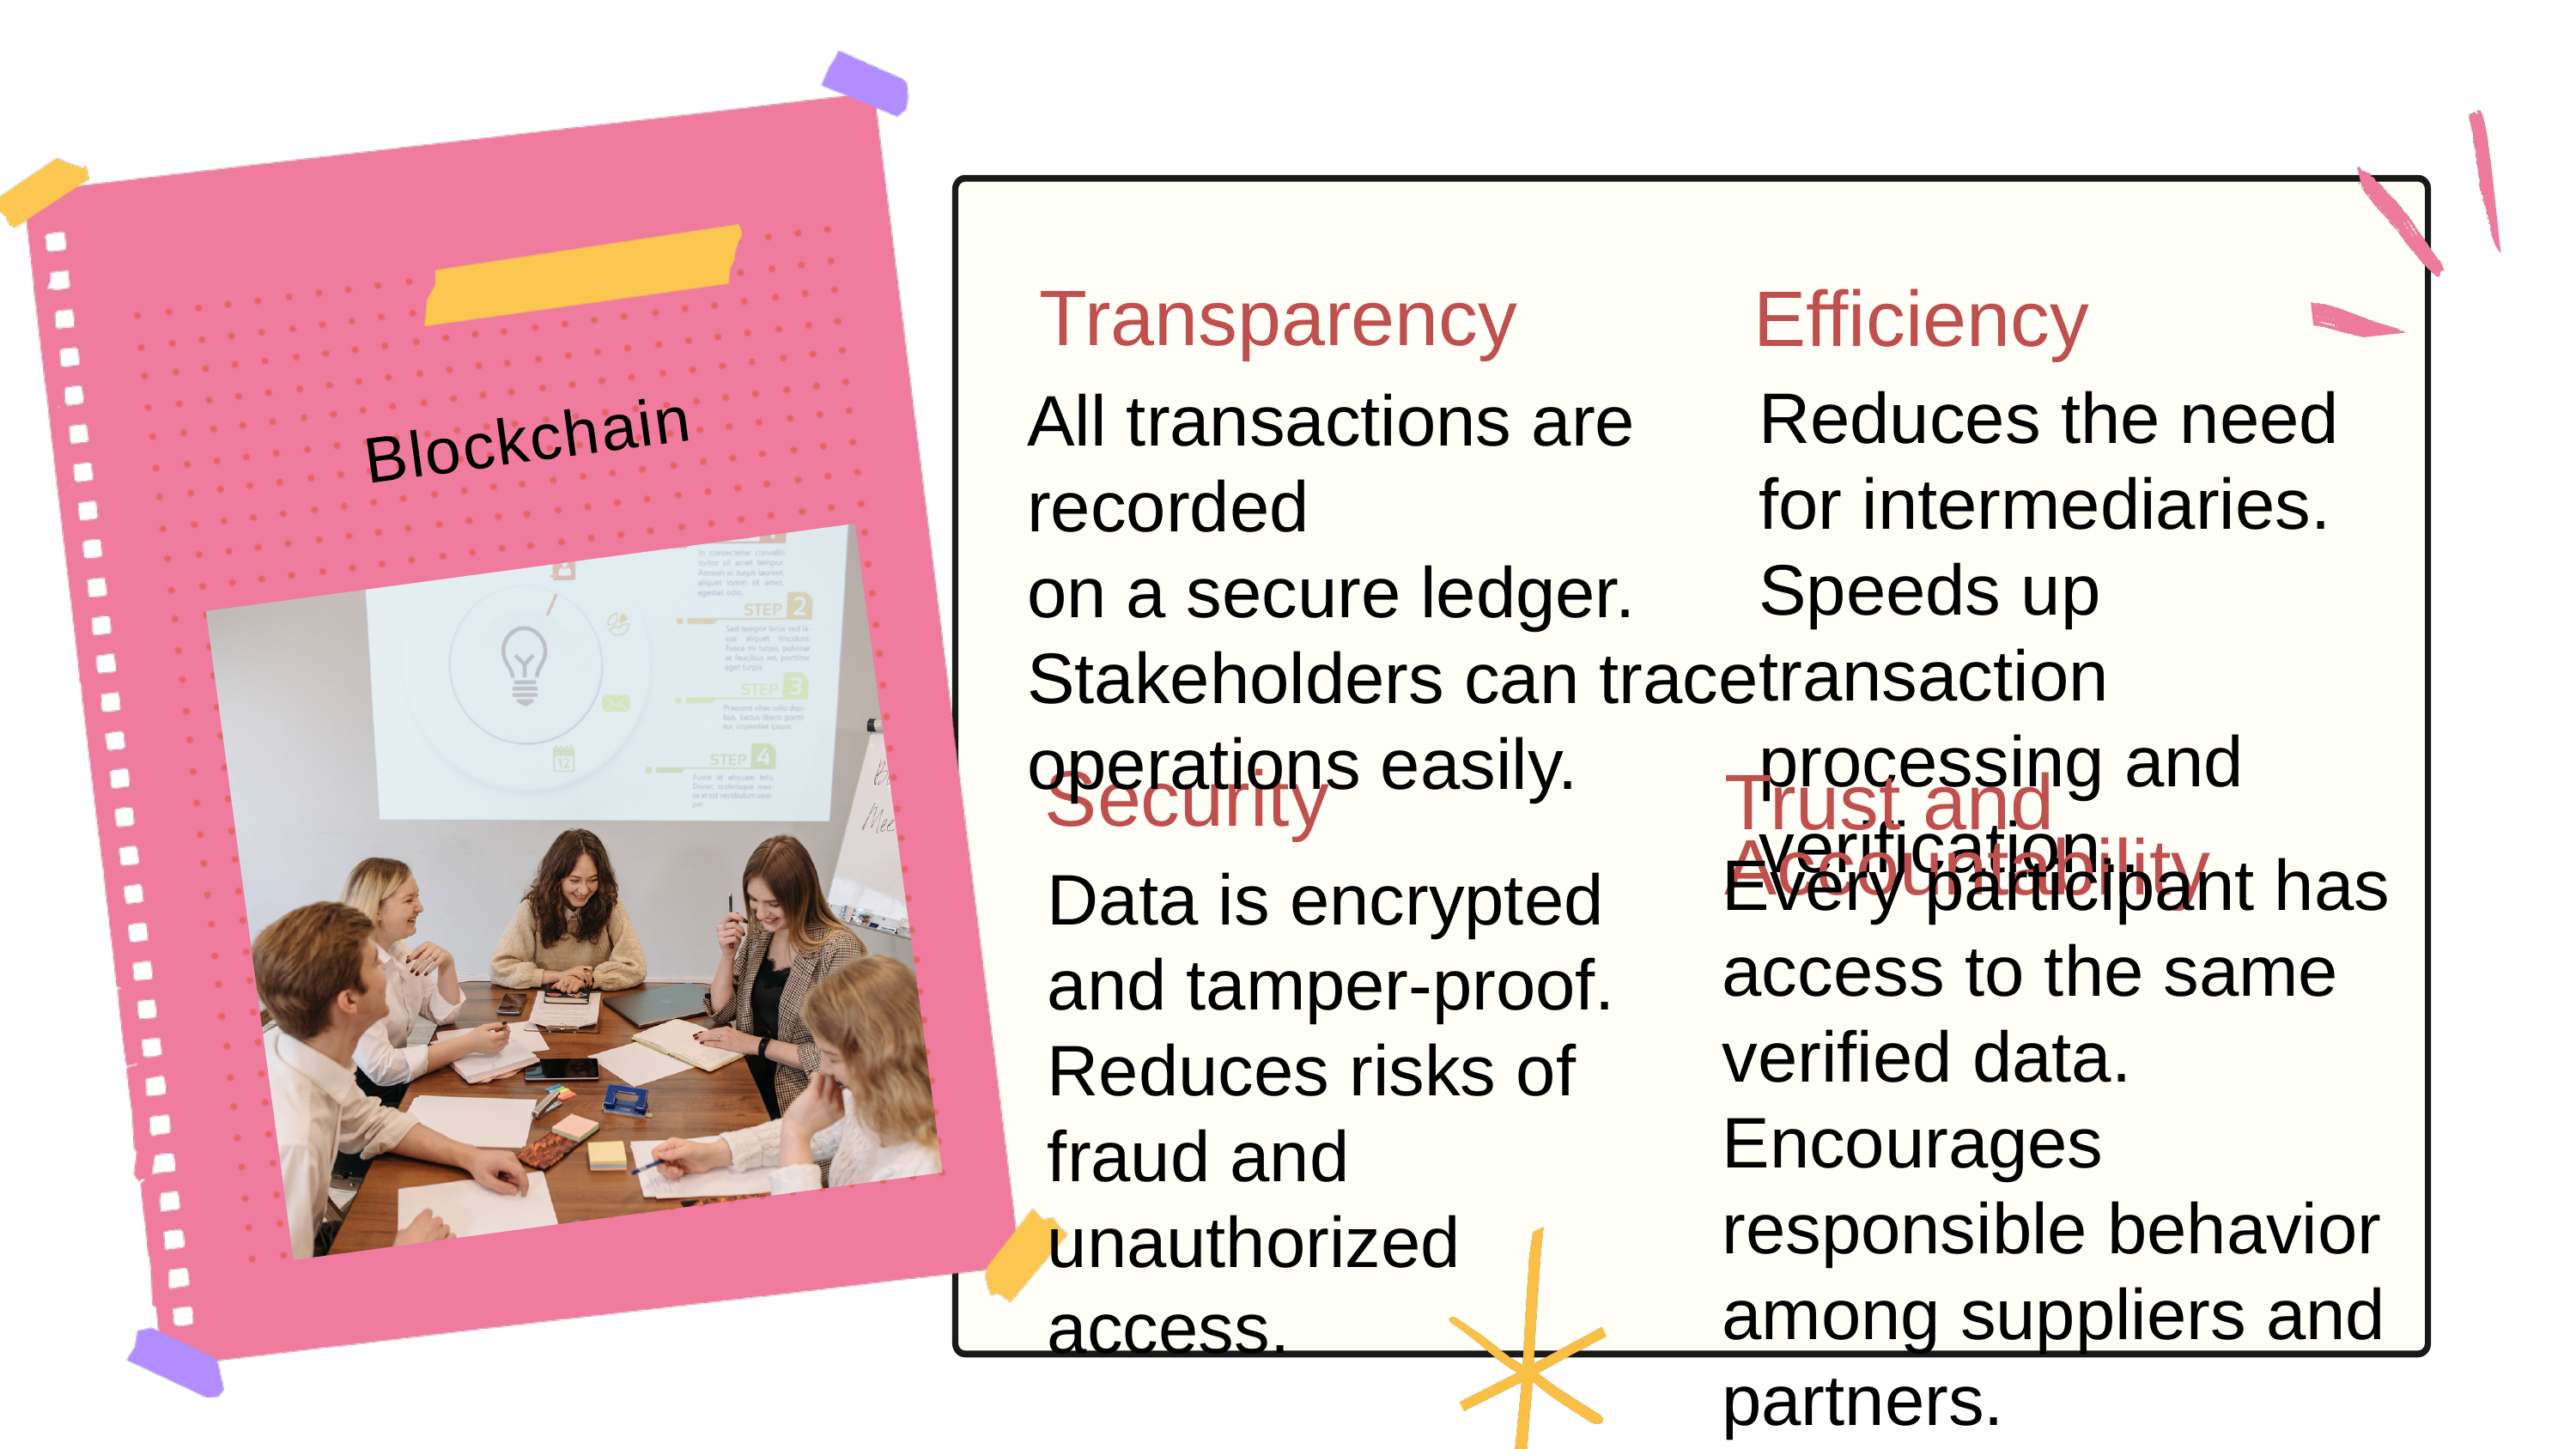

.

Efficiency
Transparency
Reduces the need for intermediaries.
Speeds up transaction processing and verification..
All transactions are recorded
on a secure ledger.
Stakeholders can trace operations easily.
Blockchain

Security
Trust and Accountability
Every participant has access to the same verified data.
Encourages responsible behavior among suppliers and partners.
Data is encrypted and tamper-proof.
Reduces risks of fraud and unauthorized access.